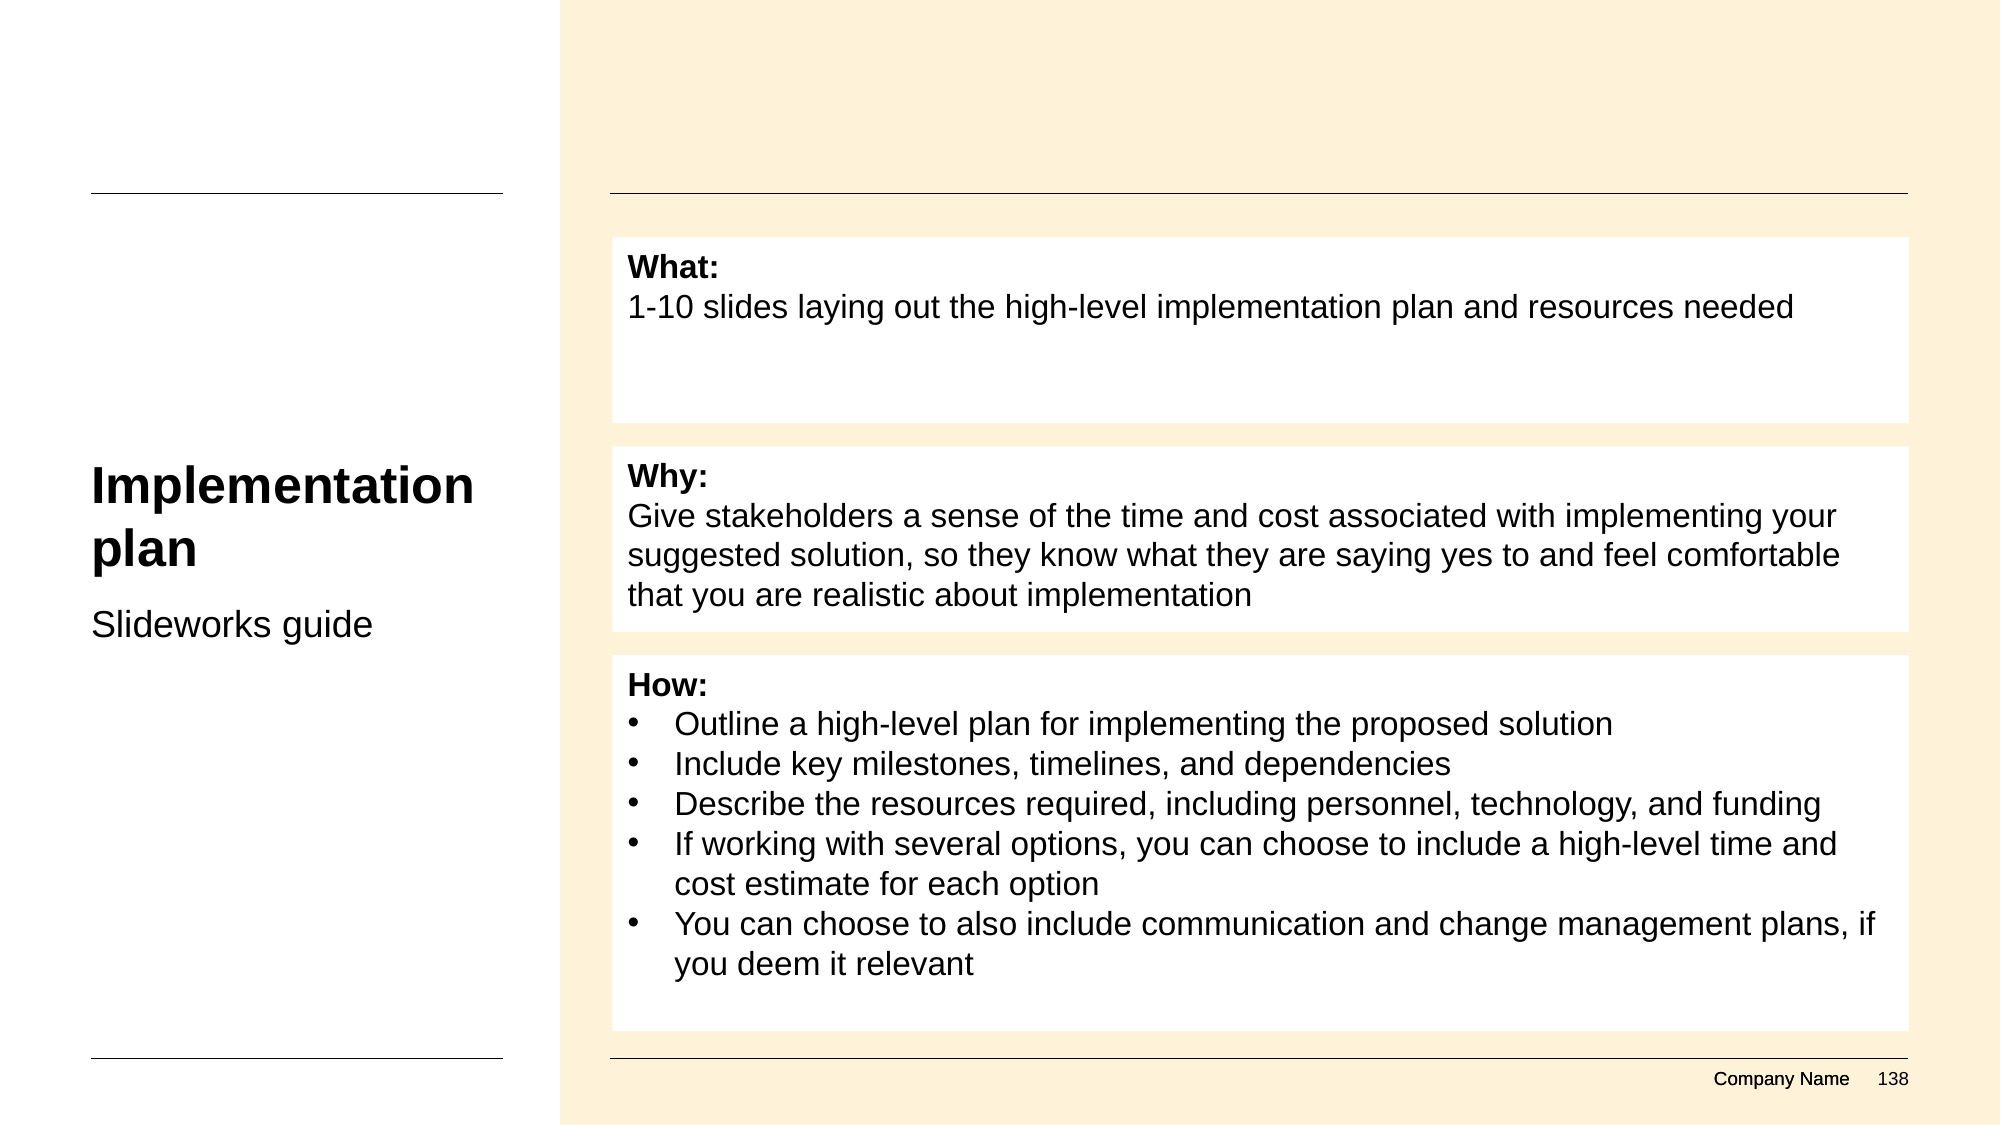

What:
1-10 slides laying out the high-level implementation plan and resources needed
# Implementation plan
Why:
Give stakeholders a sense of the time and cost associated with implementing your suggested solution, so they know what they are saying yes to and feel comfortable that you are realistic about implementation
Slideworks guide
How:
Outline a high-level plan for implementing the proposed solution
Include key milestones, timelines, and dependencies
Describe the resources required, including personnel, technology, and funding
If working with several options, you can choose to include a high-level time and cost estimate for each option
You can choose to also include communication and change management plans, if you deem it relevant